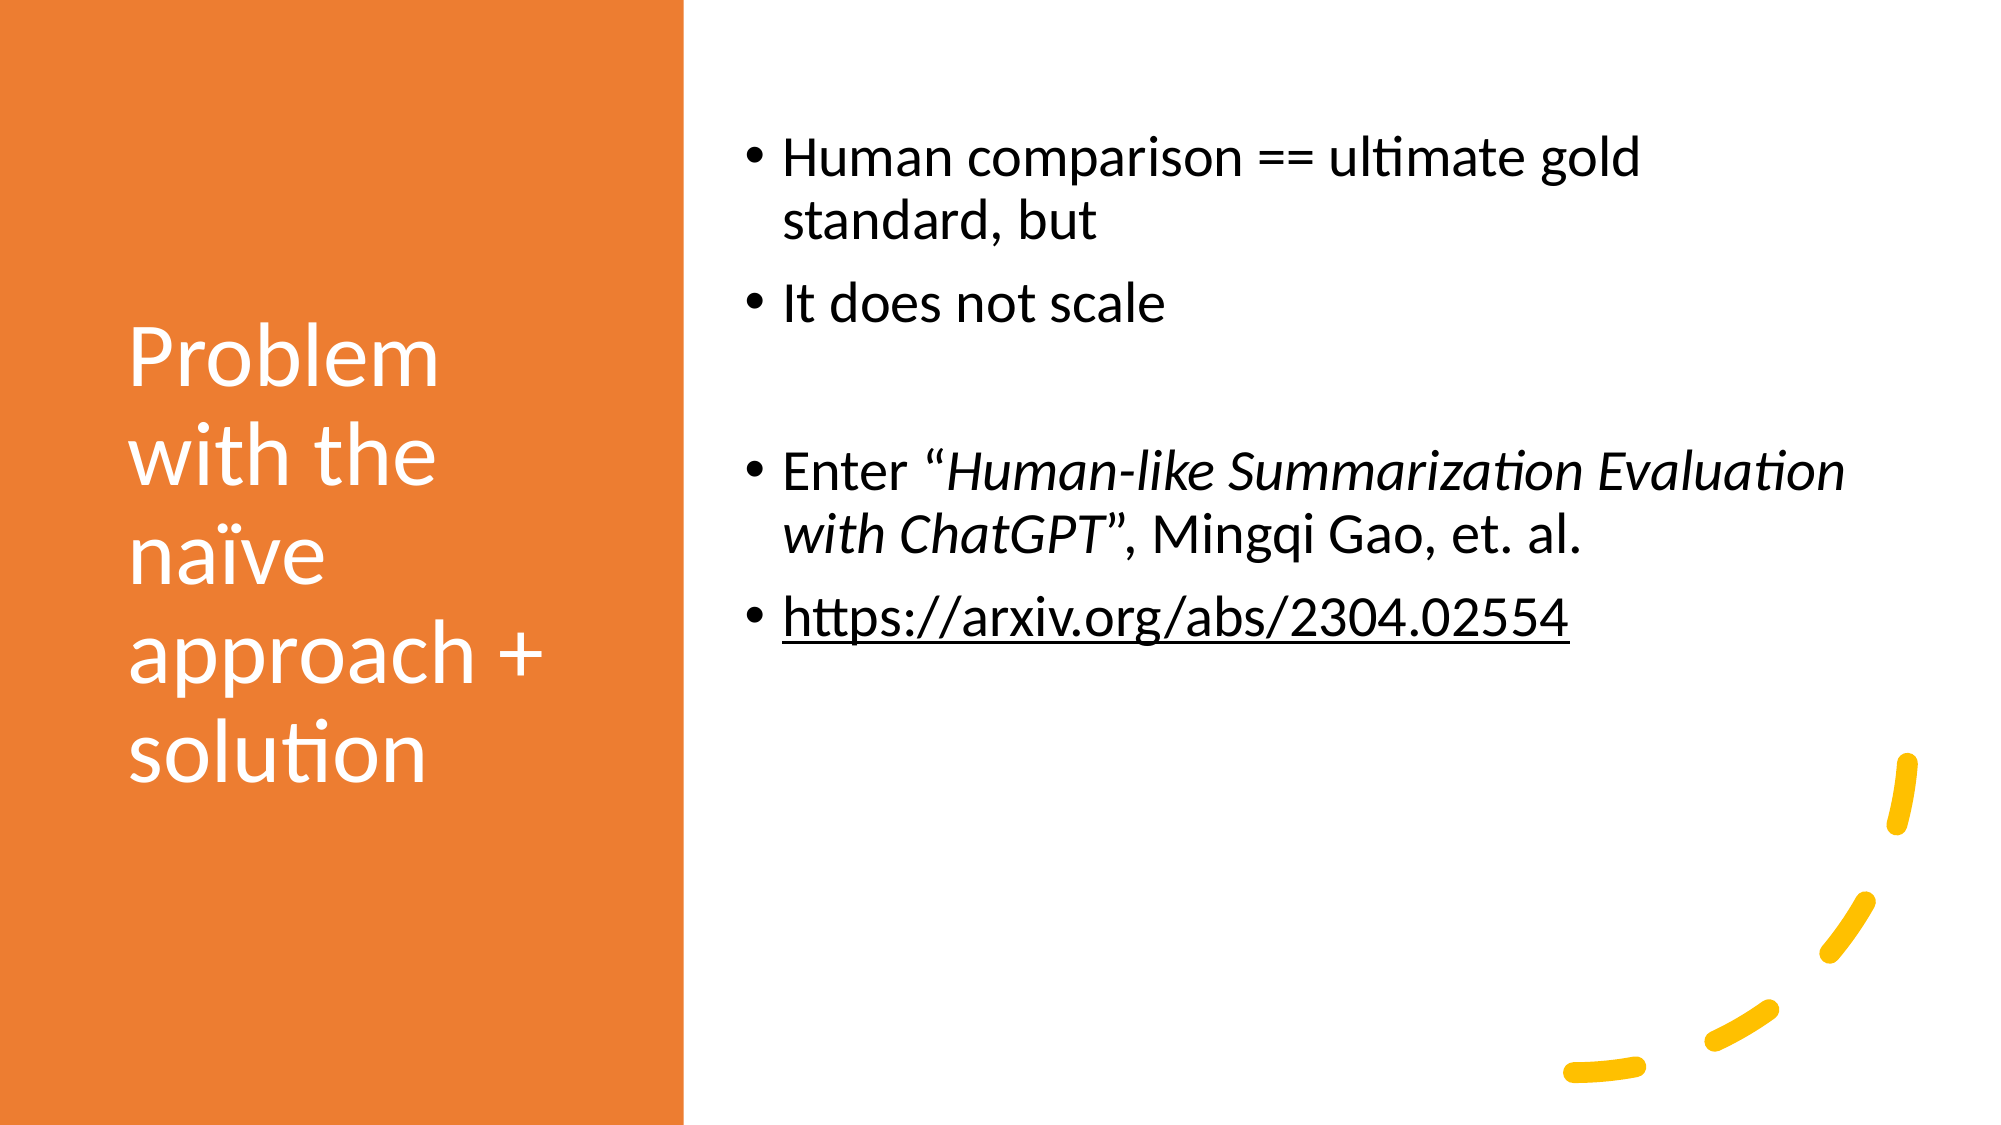

# Problem with the naïve approach + solution
Human comparison == ultimate gold standard, but
It does not scale

Enter “Human-like Summarization Evaluation with ChatGPT”, Mingqi Gao, et. al.
https://arxiv.org/abs/2304.02554